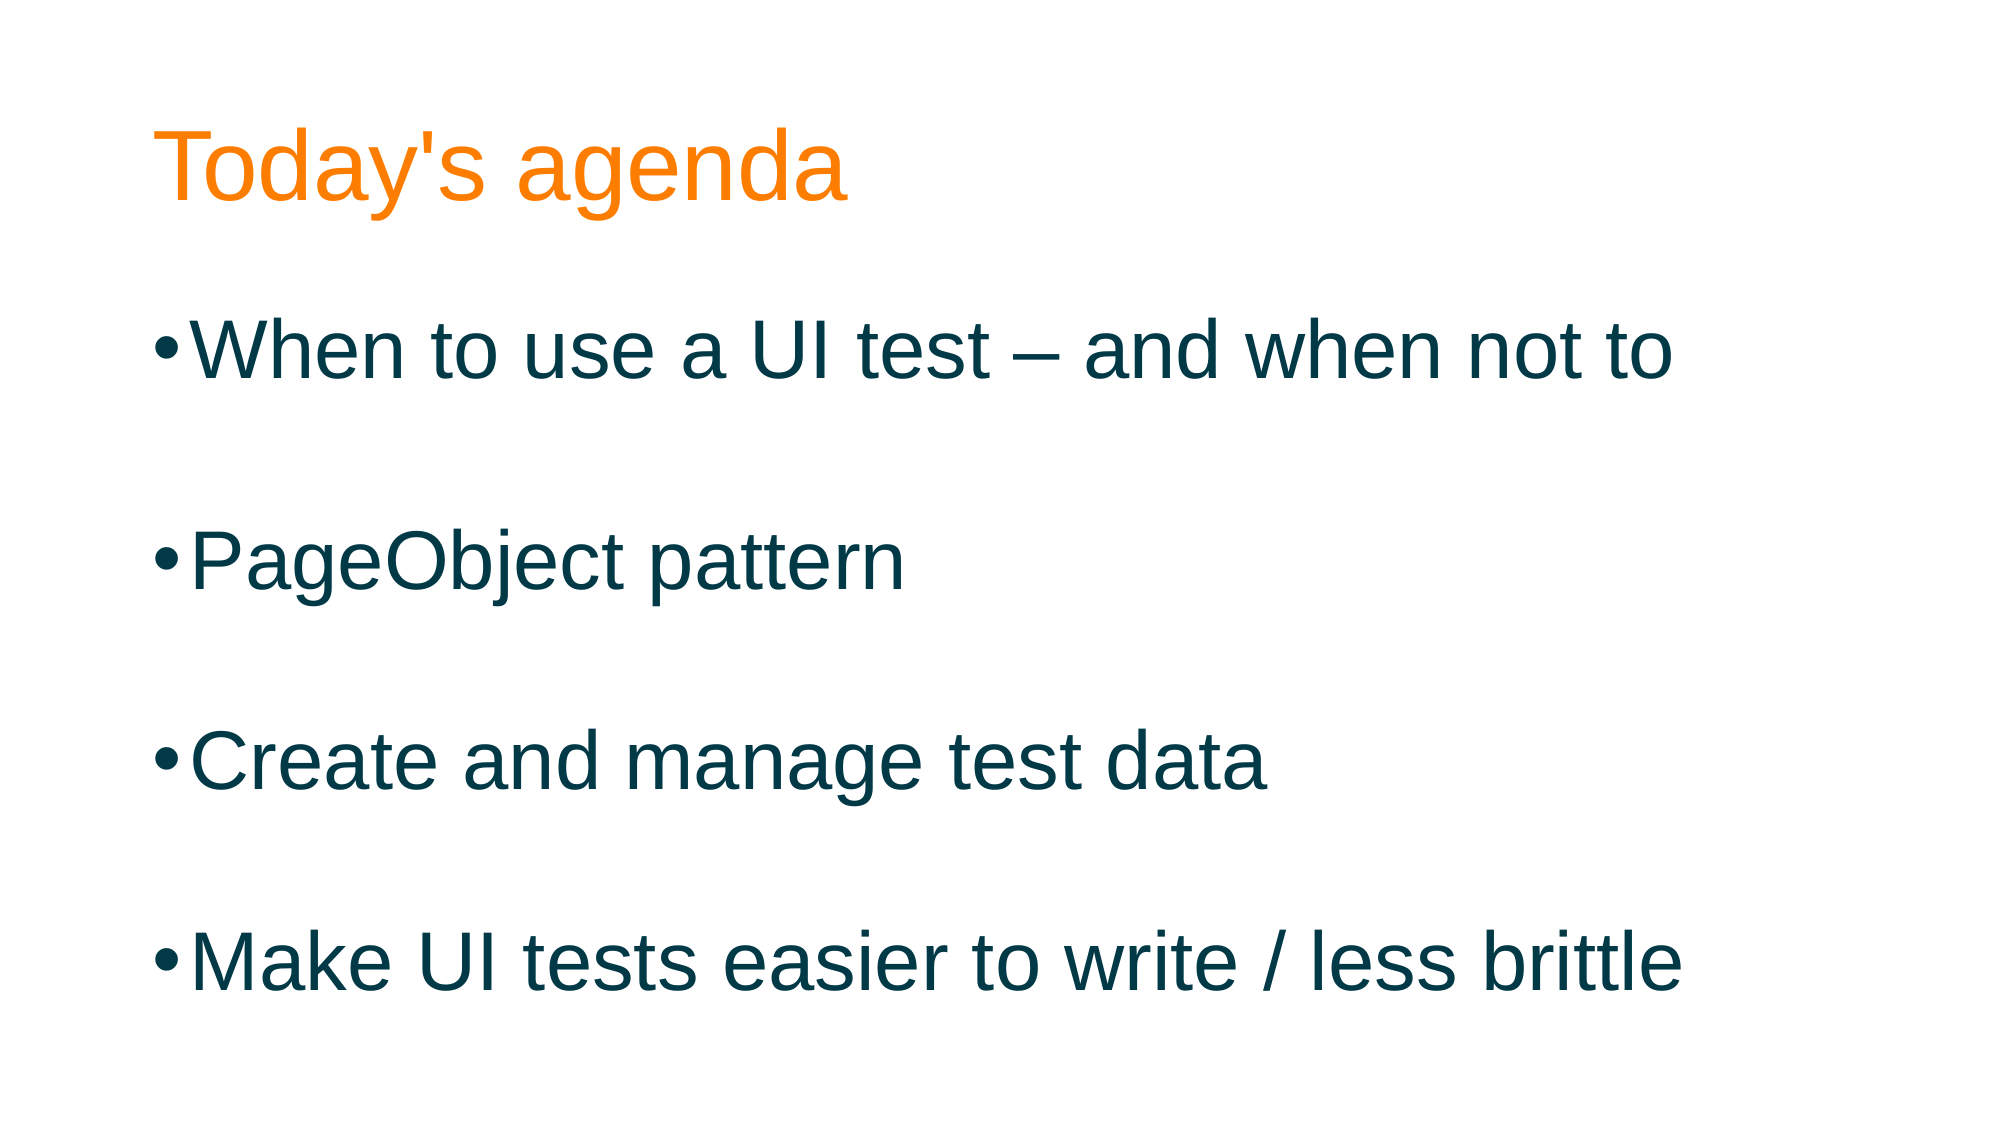

# Today's agenda
When to use a UI test – and when not to
PageObject pattern
Create and manage test data
Make UI tests easier to write / less brittle